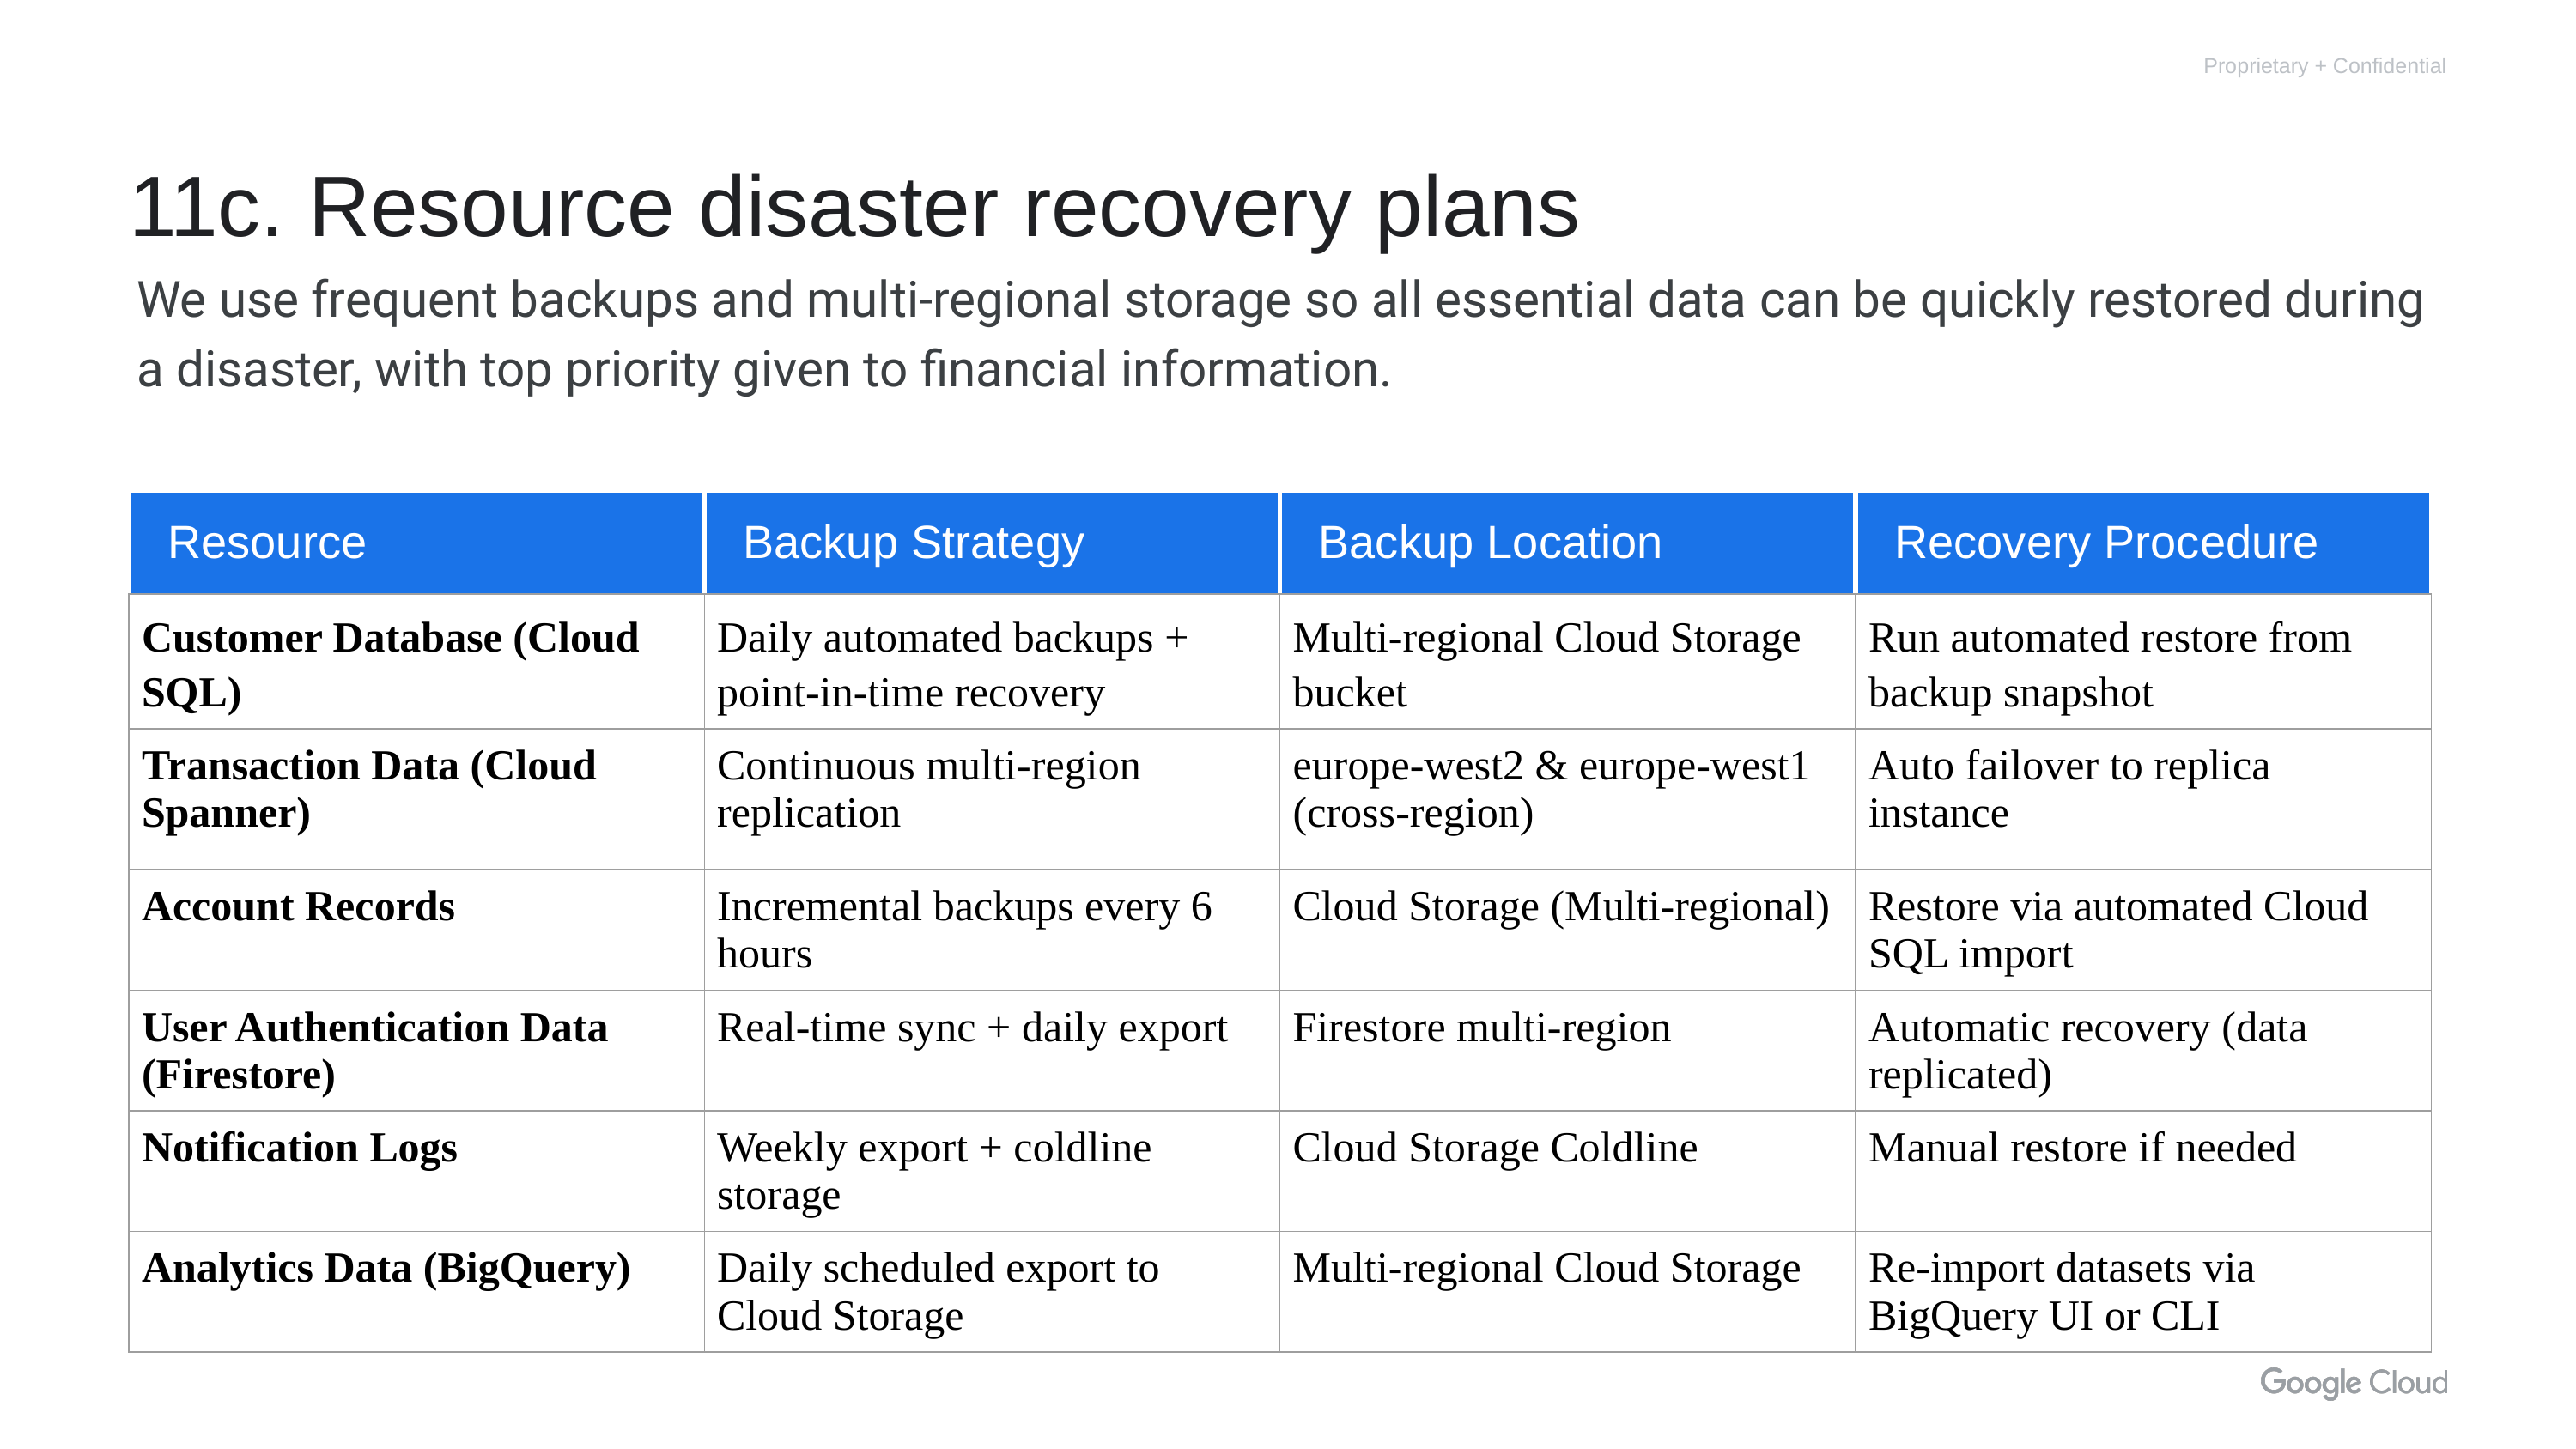

# 11c. Resource disaster recovery plans
We use frequent backups and multi-regional storage so all essential data can be quickly restored during a disaster, with top priority given to financial information.
| Resource | Backup Strategy | Backup Location | Recovery Procedure |
| --- | --- | --- | --- |
| Customer Database (Cloud SQL) | Daily automated backups + point-in-time recovery | Multi-regional Cloud Storage bucket | Run automated restore from backup snapshot |
| Transaction Data (Cloud Spanner) | Continuous multi-region replication | europe-west2 & europe-west1 (cross-region) | Auto failover to replica instance |
| Account Records | Incremental backups every 6 hours | Cloud Storage (Multi-regional) | Restore via automated Cloud SQL import |
| User Authentication Data (Firestore) | Real-time sync + daily export | Firestore multi-region | Automatic recovery (data replicated) |
| Notification Logs | Weekly export + coldline storage | Cloud Storage Coldline | Manual restore if needed |
| Analytics Data (BigQuery) | Daily scheduled export to Cloud Storage | Multi-regional Cloud Storage | Re-import datasets via BigQuery UI or CLI |